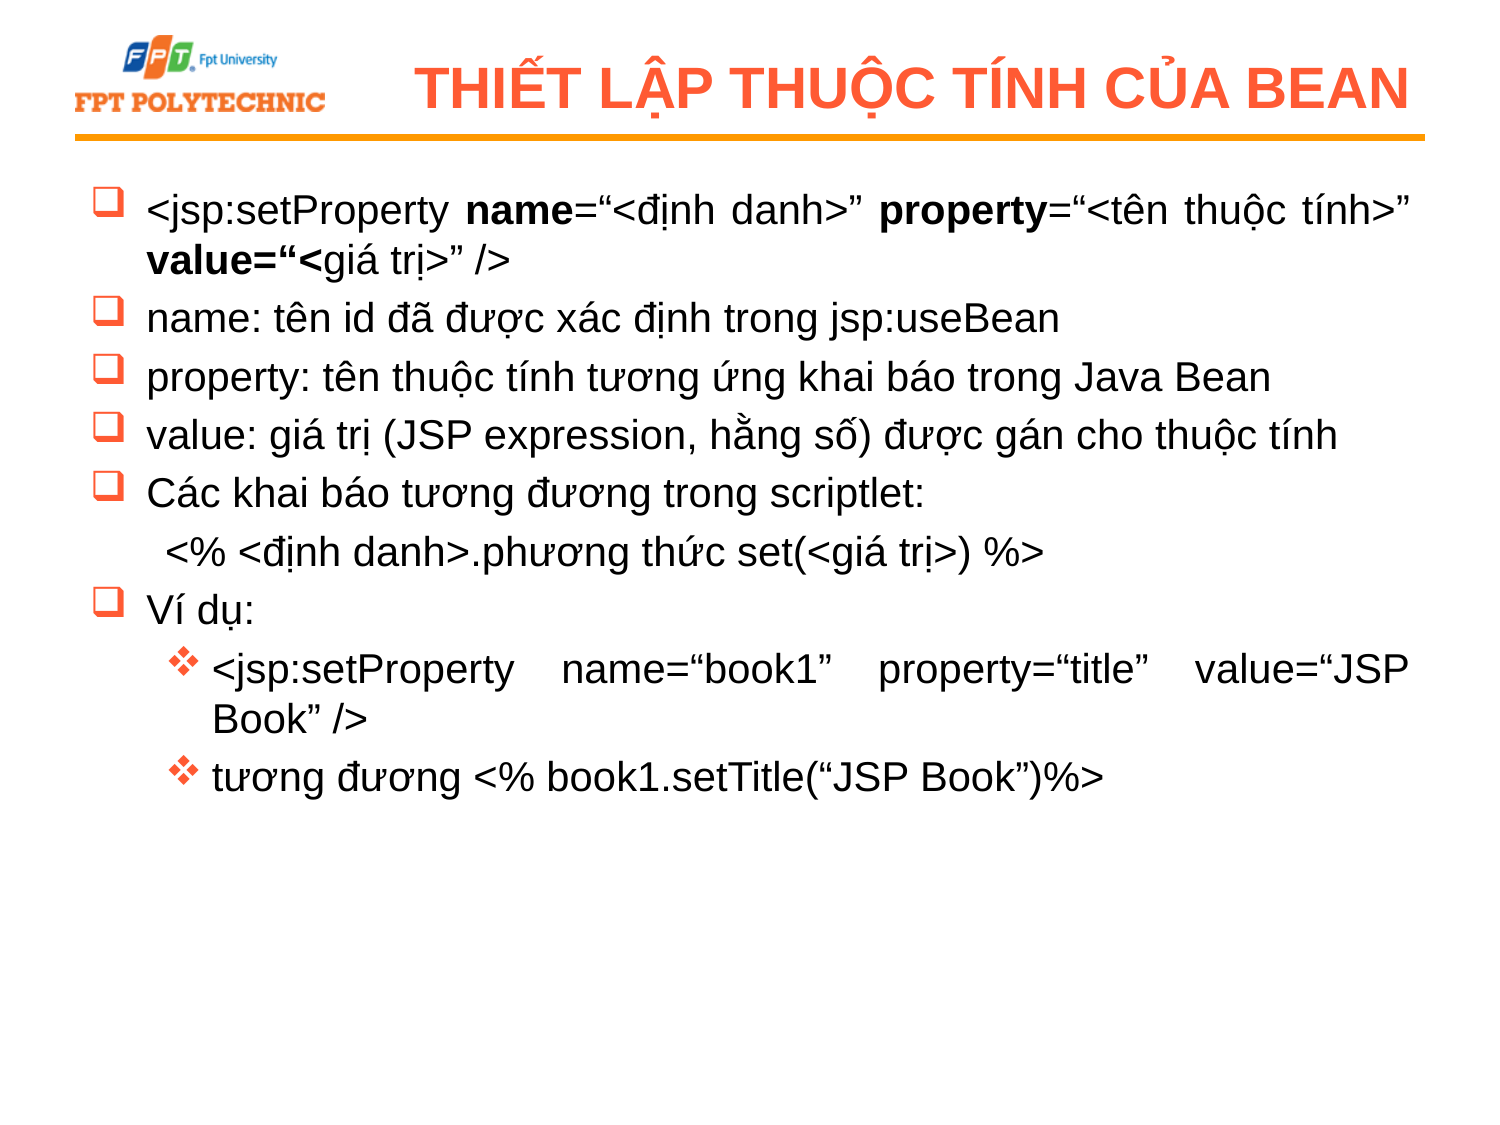

# Thiết lập thuộc tính của bean
<jsp:setProperty name=“<định danh>” property=“<tên thuộc tính>” value=“<giá trị>” />
name: tên id đã được xác định trong jsp:useBean
property: tên thuộc tính tương ứng khai báo trong Java Bean
value: giá trị (JSP expression, hằng số) được gán cho thuộc tính
Các khai báo tương đương trong scriptlet:
<% <định danh>.phương thức set(<giá trị>) %>
Ví dụ:
<jsp:setProperty name=“book1” property=“title” value=“JSP Book” />
tương đương <% book1.setTitle(“JSP Book”)%>